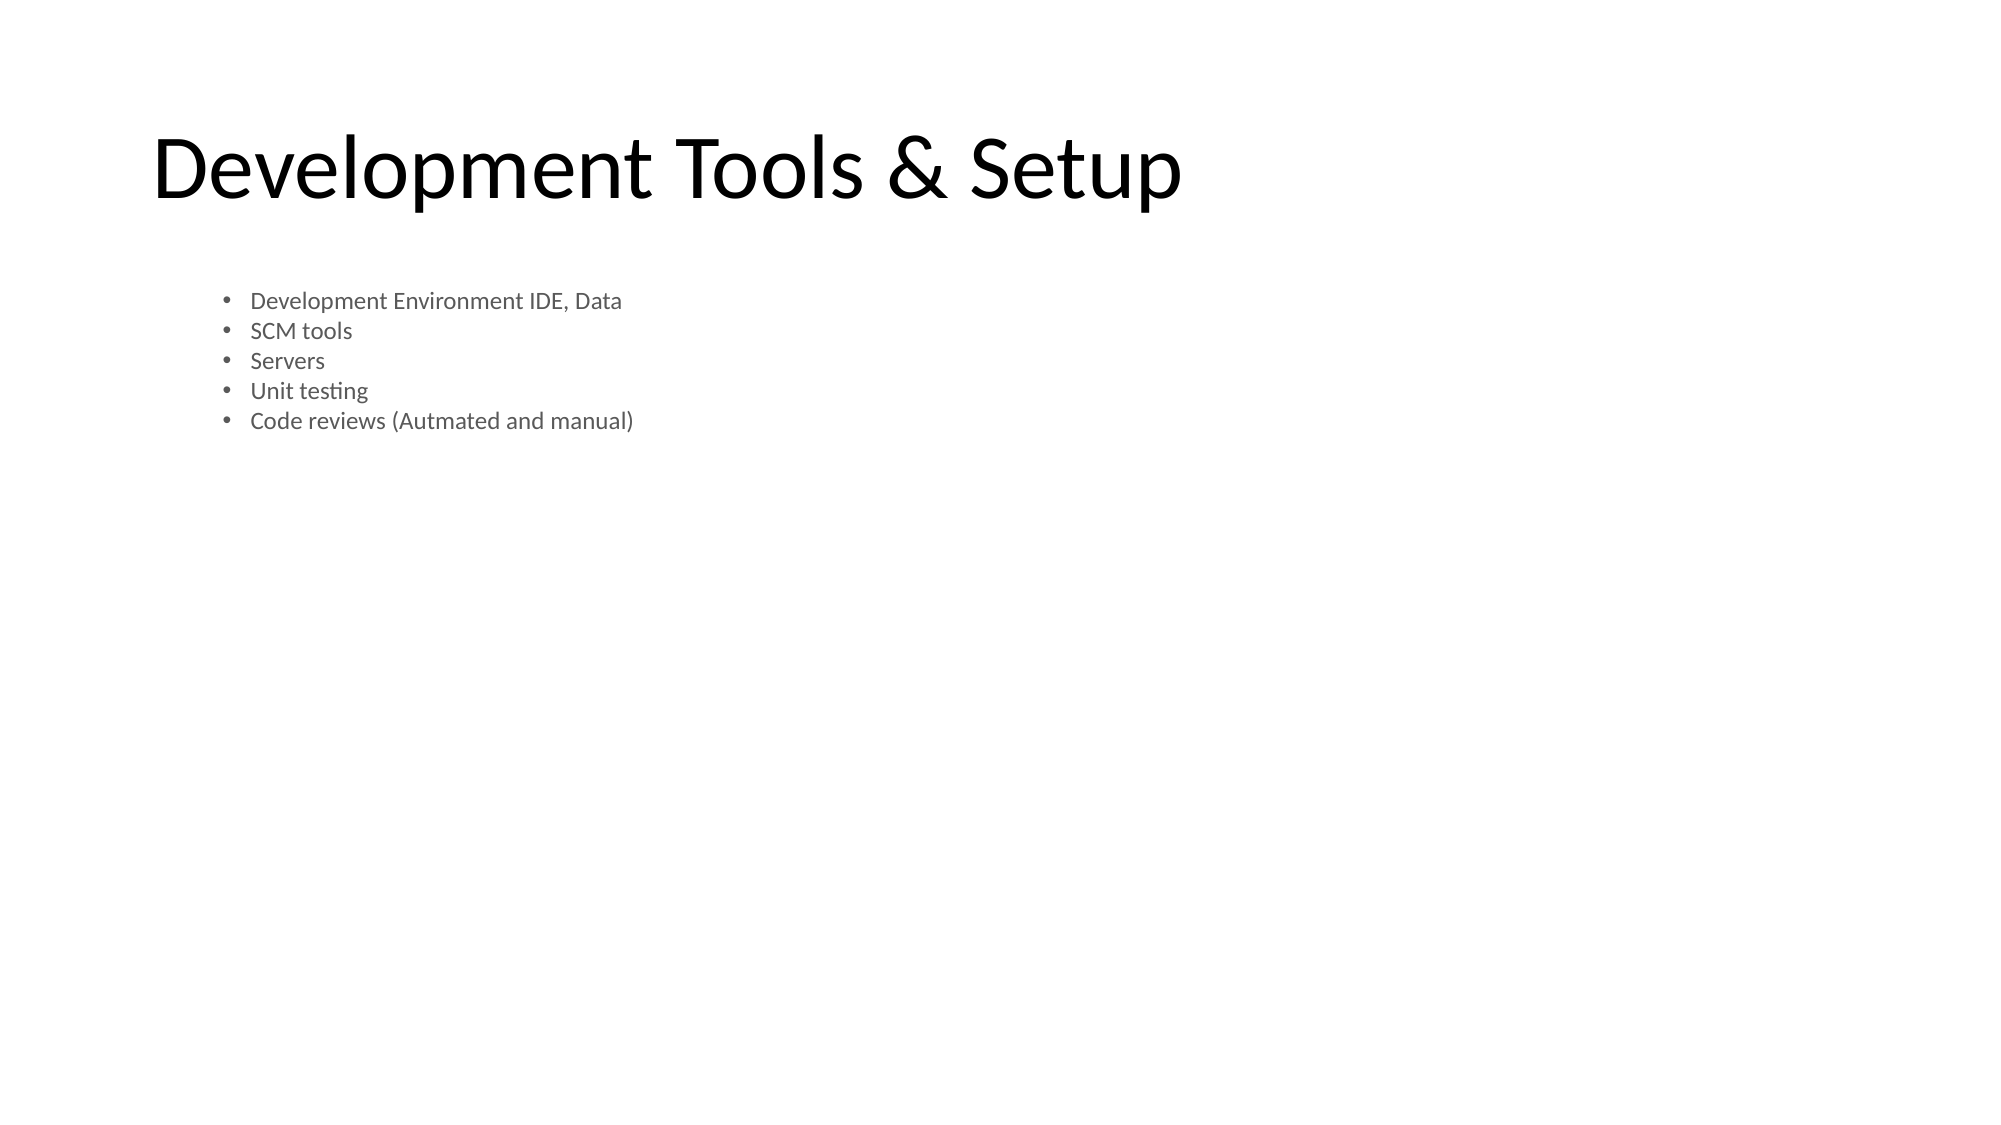

# Development Tools & Setup
Development Environment IDE, Data
SCM tools
Servers
Unit testing
Code reviews (Autmated and manual)